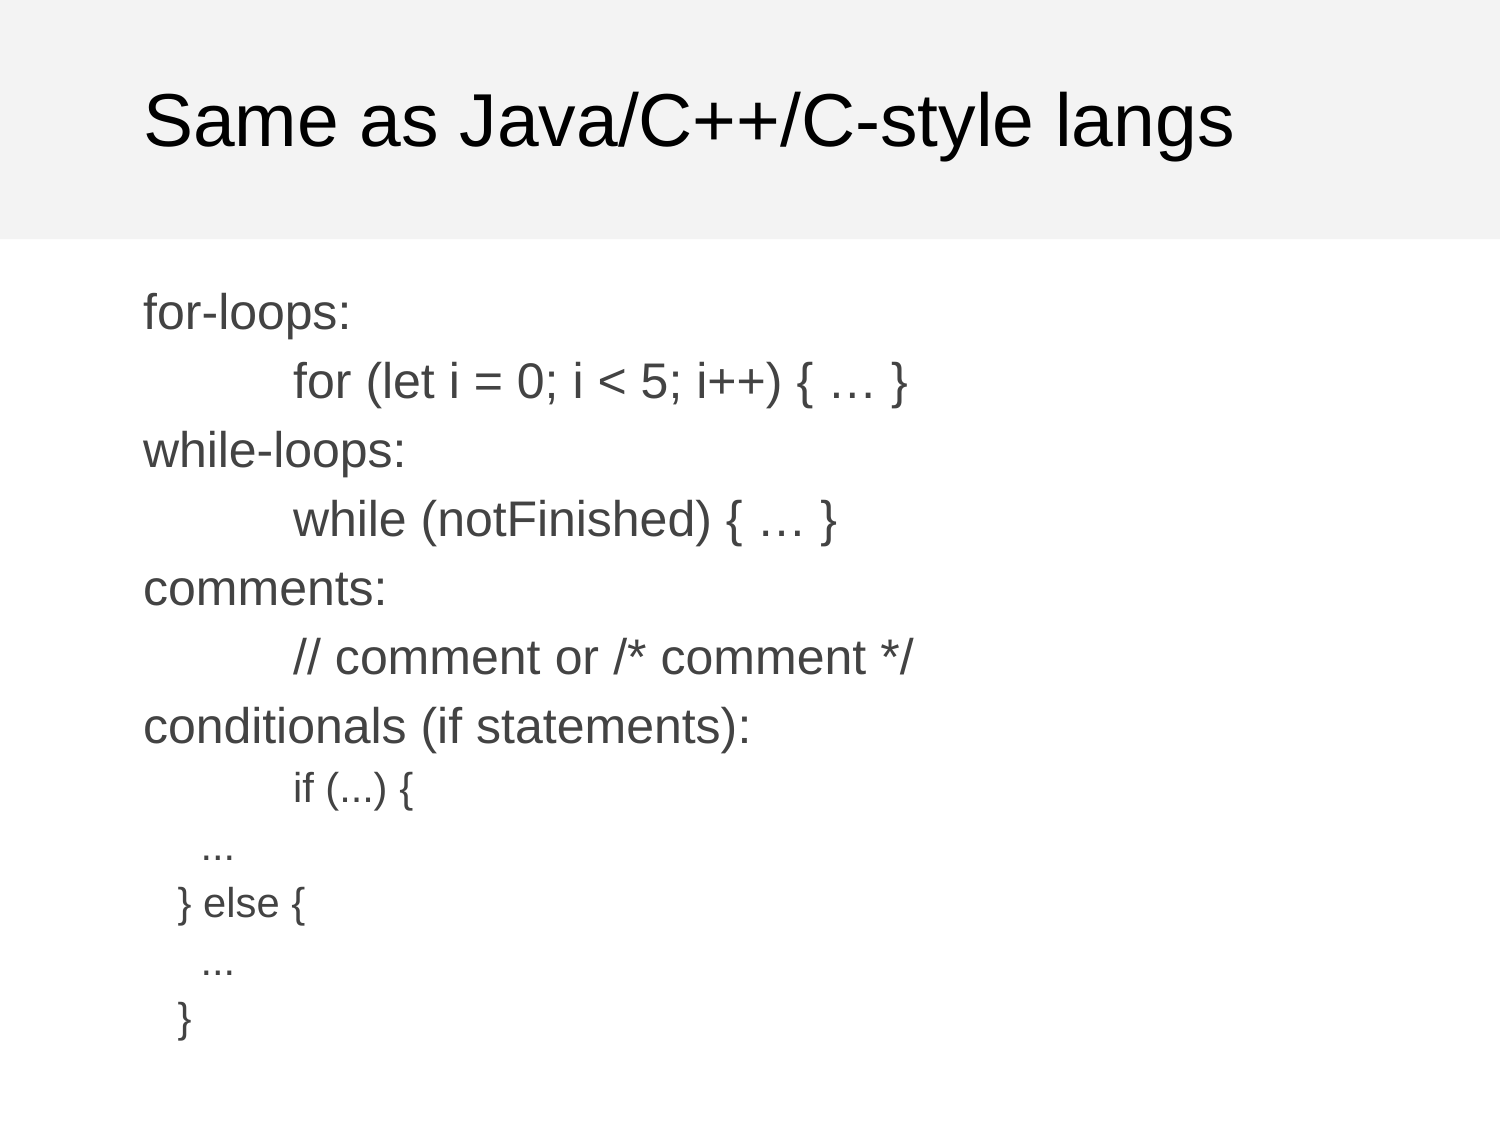

Same as Java/C++/C-style langs

for-loops:
	for (let i = 0; i < 5; i++) { … }
while-loops:
	while (notFinished) { … }
comments:
	// comment or /* comment */
conditionals (if statements):
	if (...) {
     ...
   } else {
     ...
   }